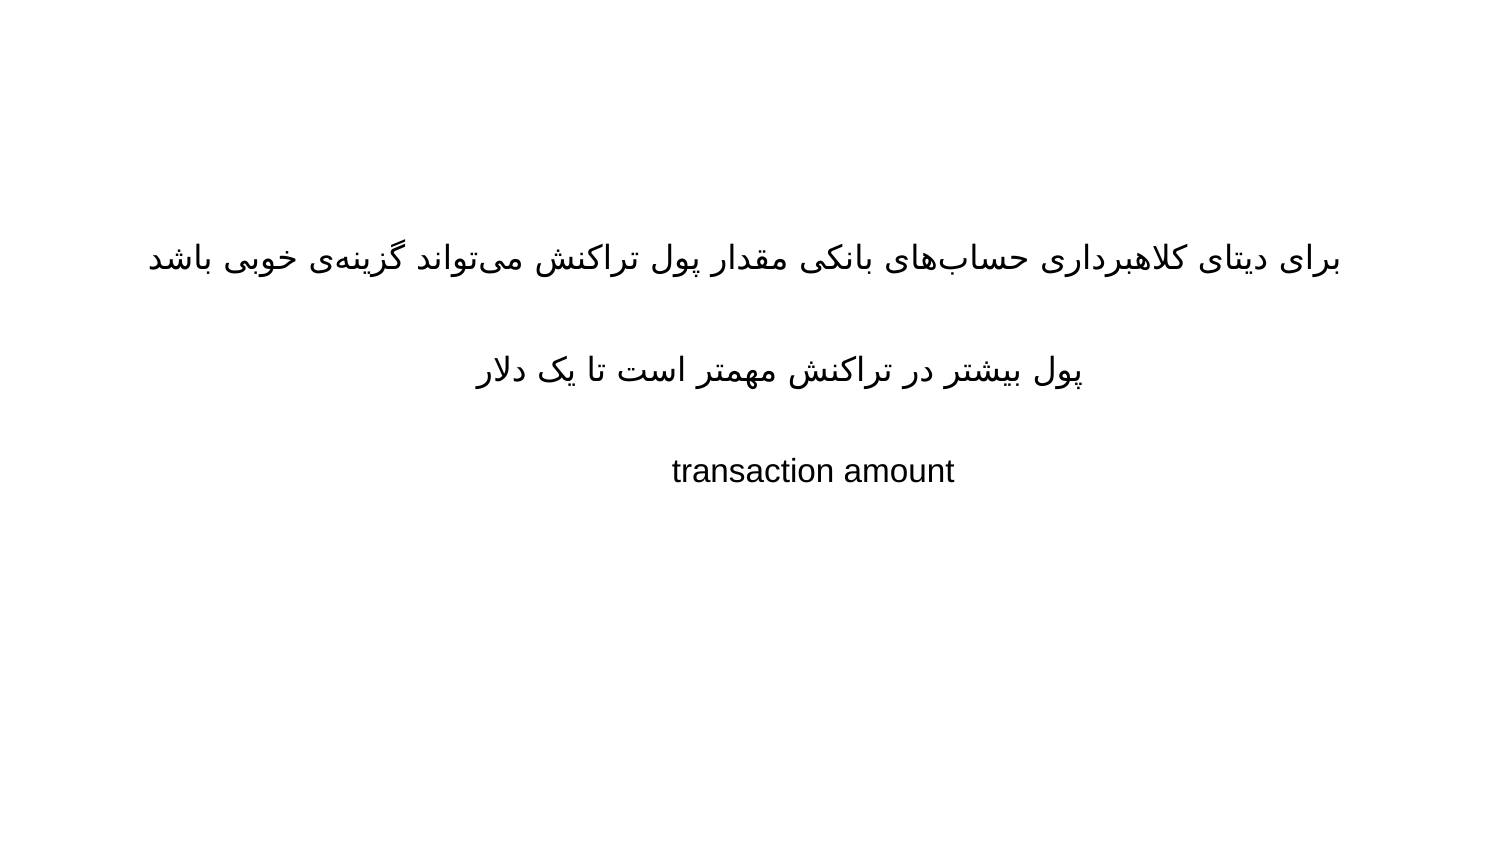

# برای دیتای کلاهبرداری حساب‌های بانکی مقدار پول تراکنش می‌تواند گزینه‌ی خوبی باشد
پول بیشتر در تراکنش مهمتر است تا یک دلار
transaction amount